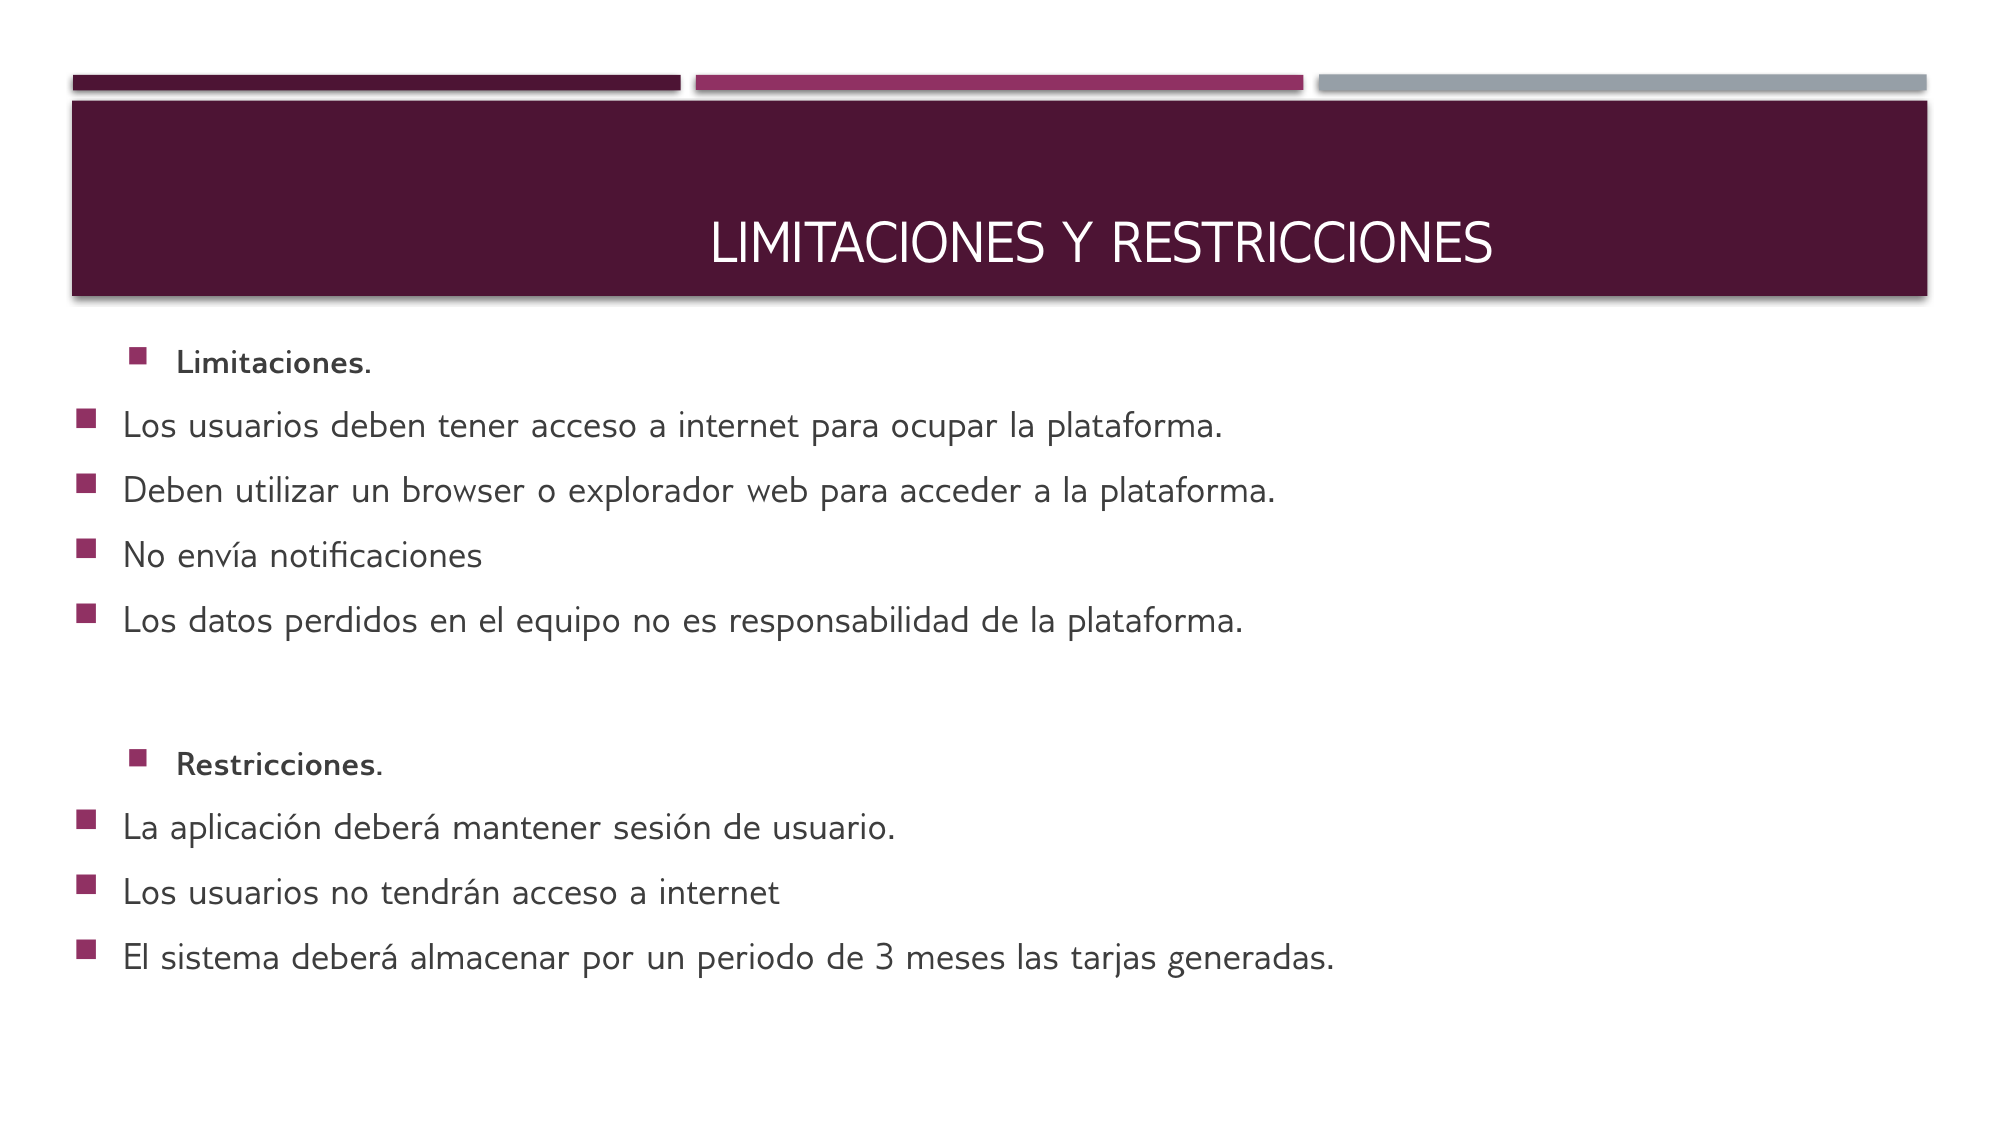

# Limitaciones y restricciones
Limitaciones.
Los usuarios deben tener acceso a internet para ocupar la plataforma.
Deben utilizar un browser o explorador web para acceder a la plataforma.
No envía notificaciones
Los datos perdidos en el equipo no es responsabilidad de la plataforma.

Restricciones.
La aplicación deberá mantener sesión de usuario.
Los usuarios no tendrán acceso a internet
El sistema deberá almacenar por un periodo de 3 meses las tarjas generadas.